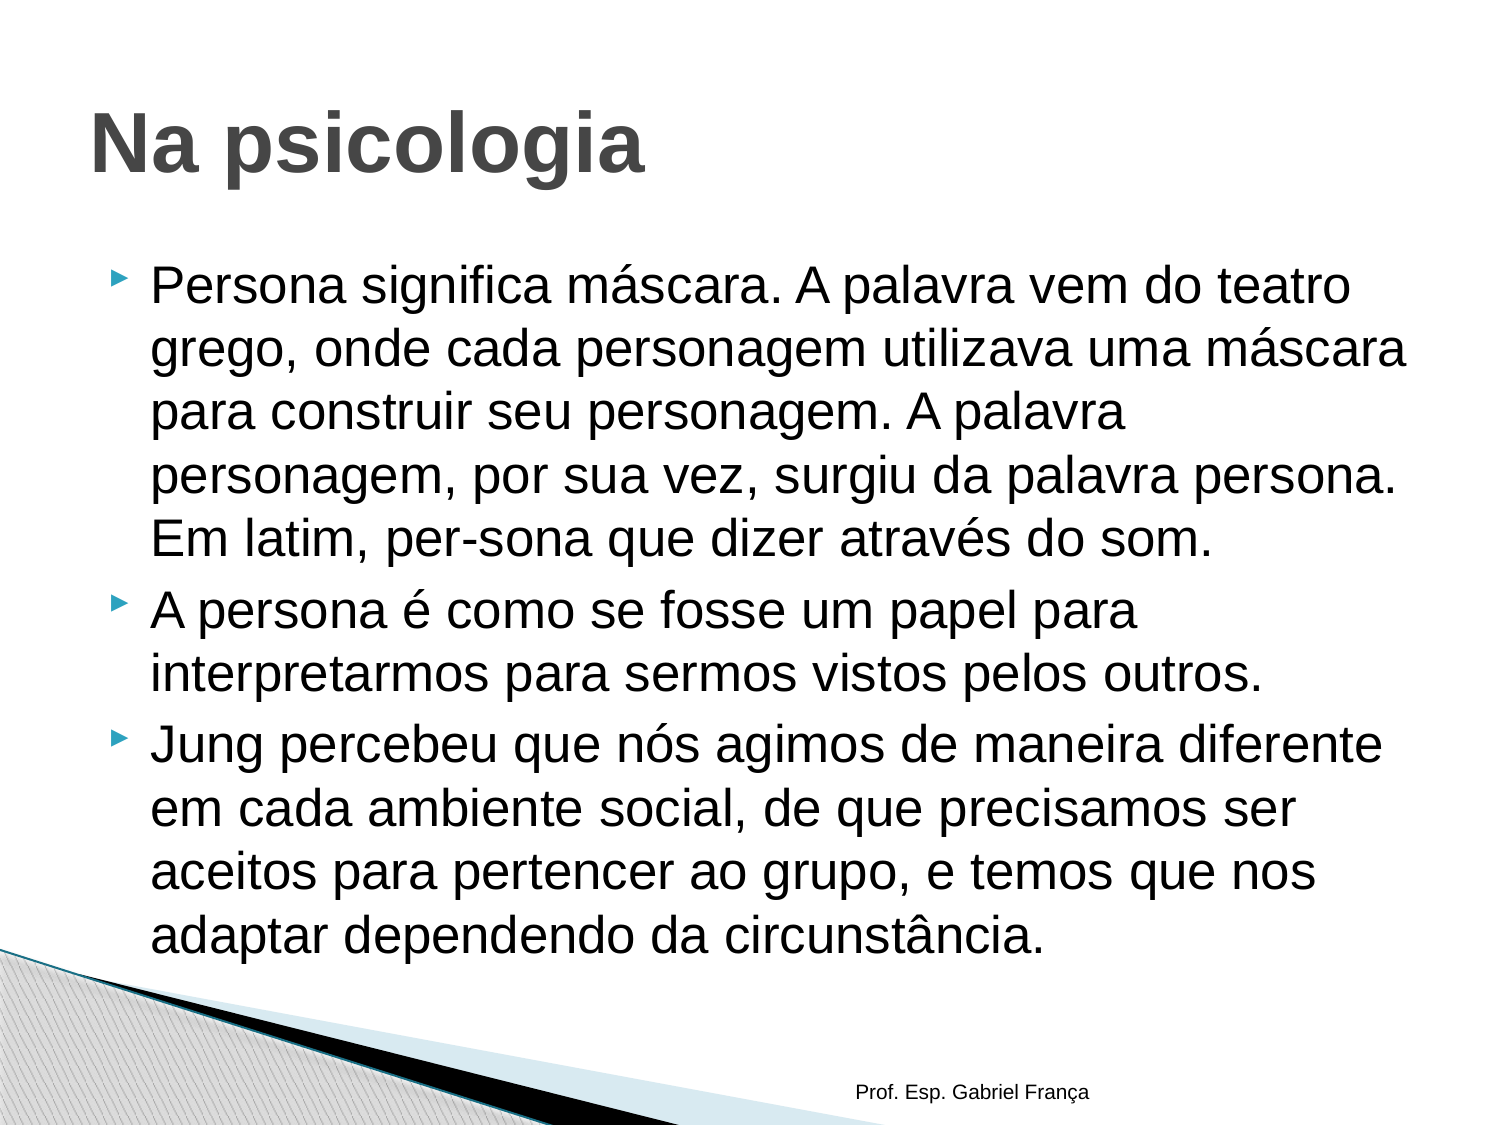

# Na psicologia
Persona significa máscara. A palavra vem do teatro grego, onde cada personagem utilizava uma máscara para construir seu personagem. A palavra personagem, por sua vez, surgiu da palavra persona. Em latim, per-sona que dizer através do som.
A persona é como se fosse um papel para interpretarmos para sermos vistos pelos outros.
Jung percebeu que nós agimos de maneira diferente em cada ambiente social, de que precisamos ser aceitos para pertencer ao grupo, e temos que nos adaptar dependendo da circunstância.
Prof. Esp. Gabriel França